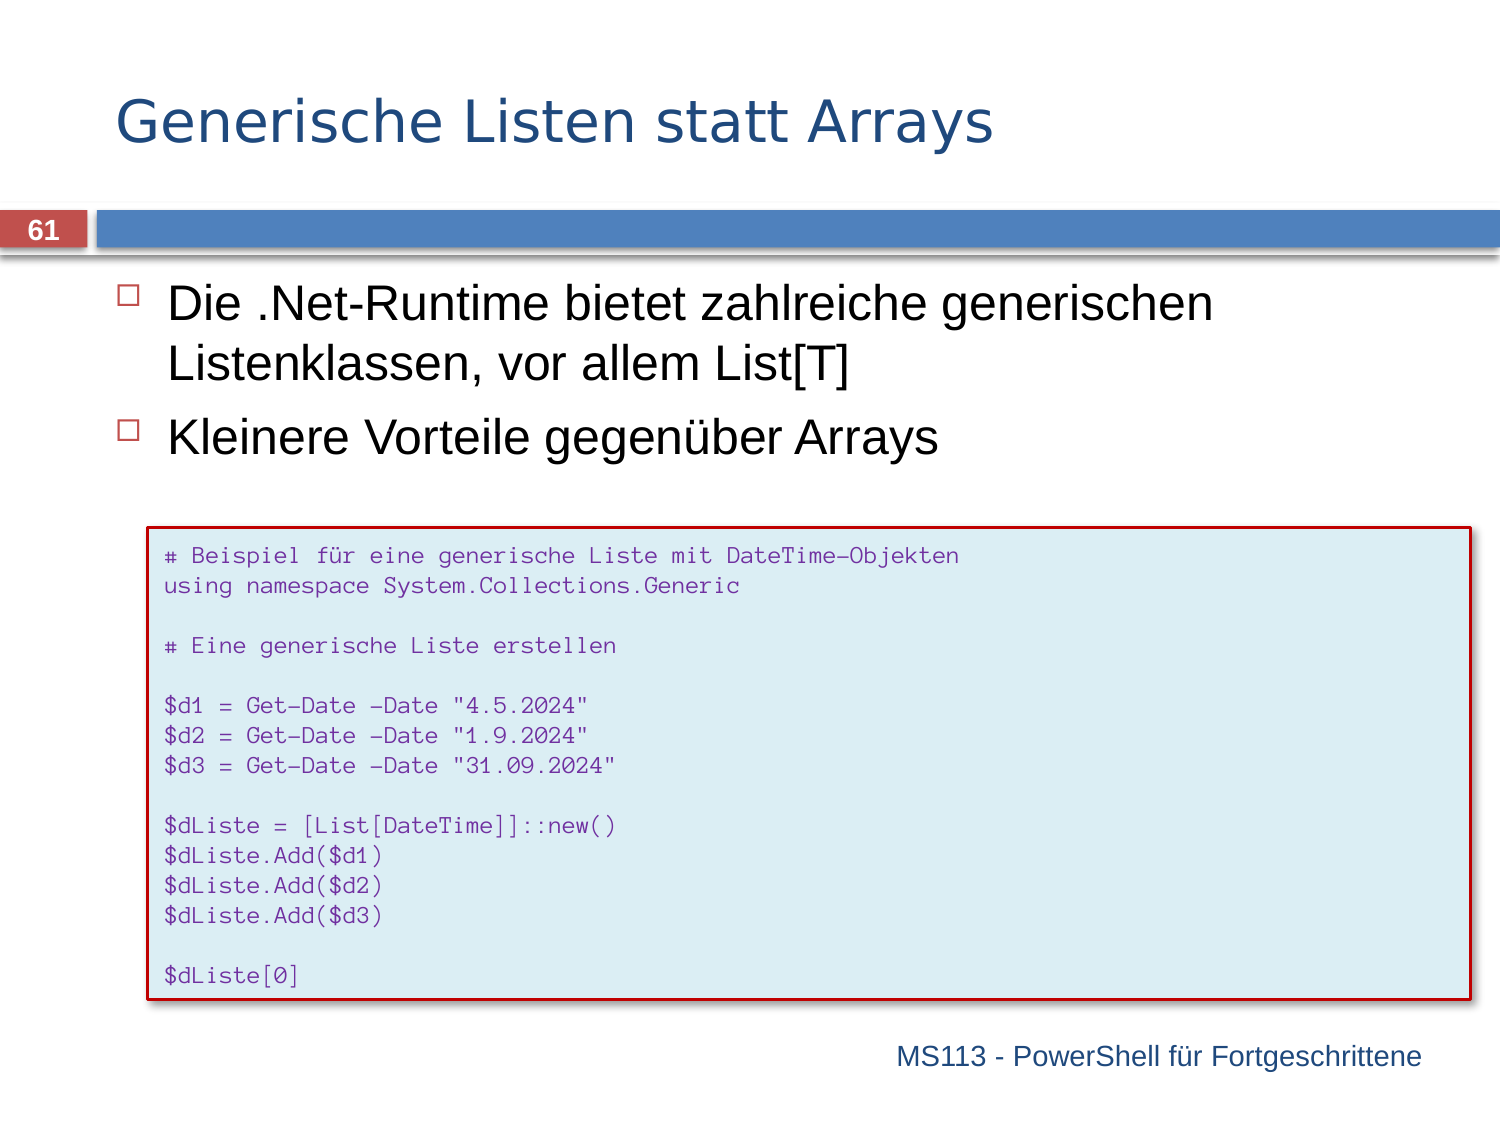

# Generische Listen statt Arrays
61
Die .Net-Runtime bietet zahlreiche generischen Listenklassen, vor allem List[T]
Kleinere Vorteile gegenüber Arrays
# Beispiel für eine generische Liste mit DateTime-Objekten
using namespace System.Collections.Generic

# Eine generische Liste erstellen

$d1 = Get-Date -Date "4.5.2024"
$d2 = Get-Date -Date "1.9.2024"
$d3 = Get-Date -Date "31.09.2024"

$dListe = [List[DateTime]]::new()
$dListe.Add($d1)
$dListe.Add($d2)
$dListe.Add($d3)

$dListe[0]
MS113 - PowerShell für Fortgeschrittene